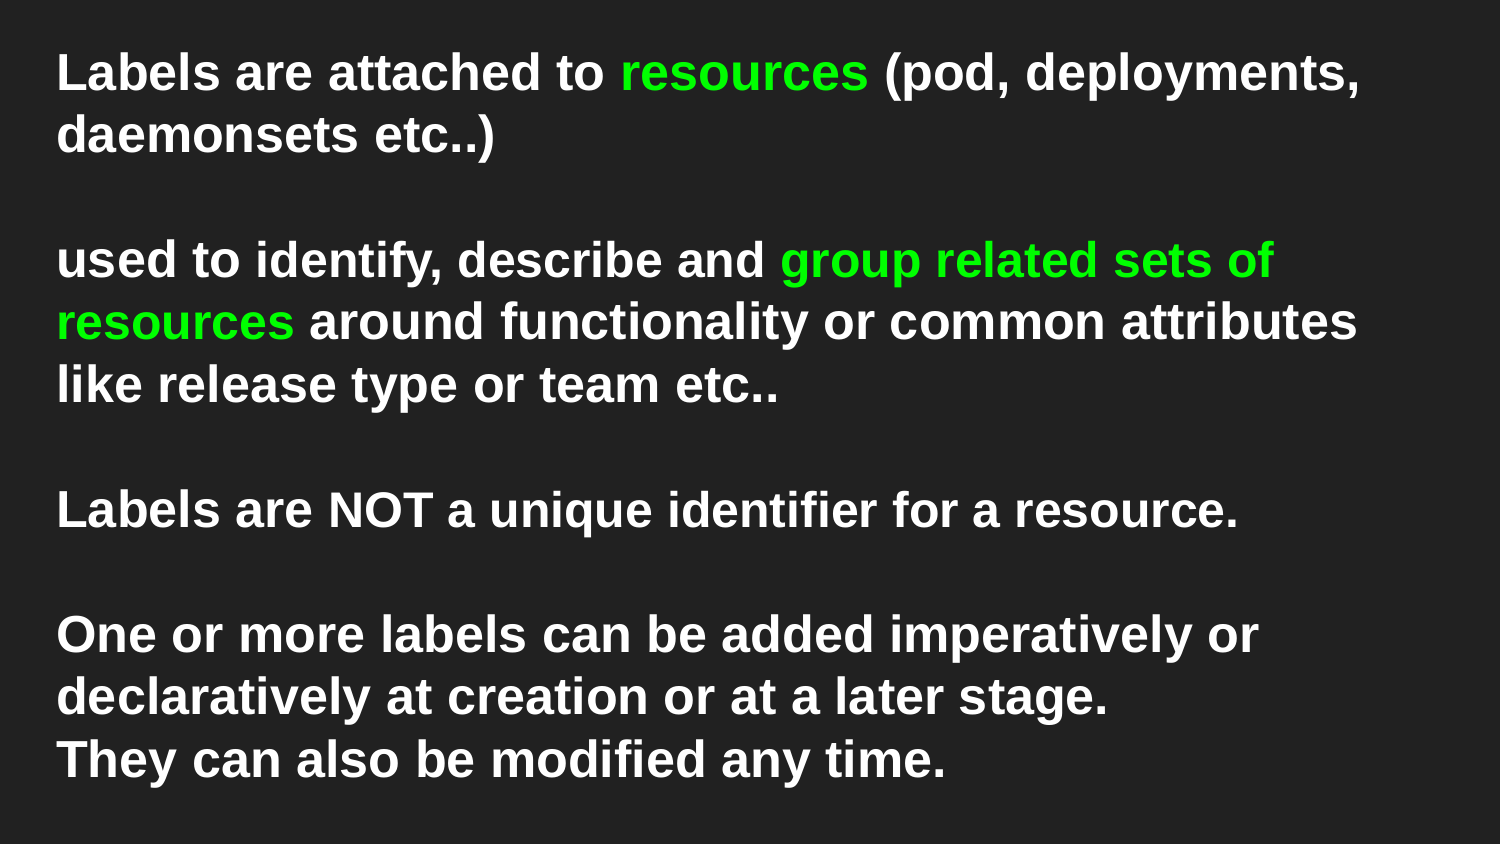

# Labels are attached to resources (pod, deployments, daemonsets etc..)

used to identify, describe and group related sets of resources around functionality or common attributes like release type or team etc..

Labels are NOT a unique identifier for a resource.

One or more labels can be added imperatively or declaratively at creation or at a later stage.
They can also be modified any time.